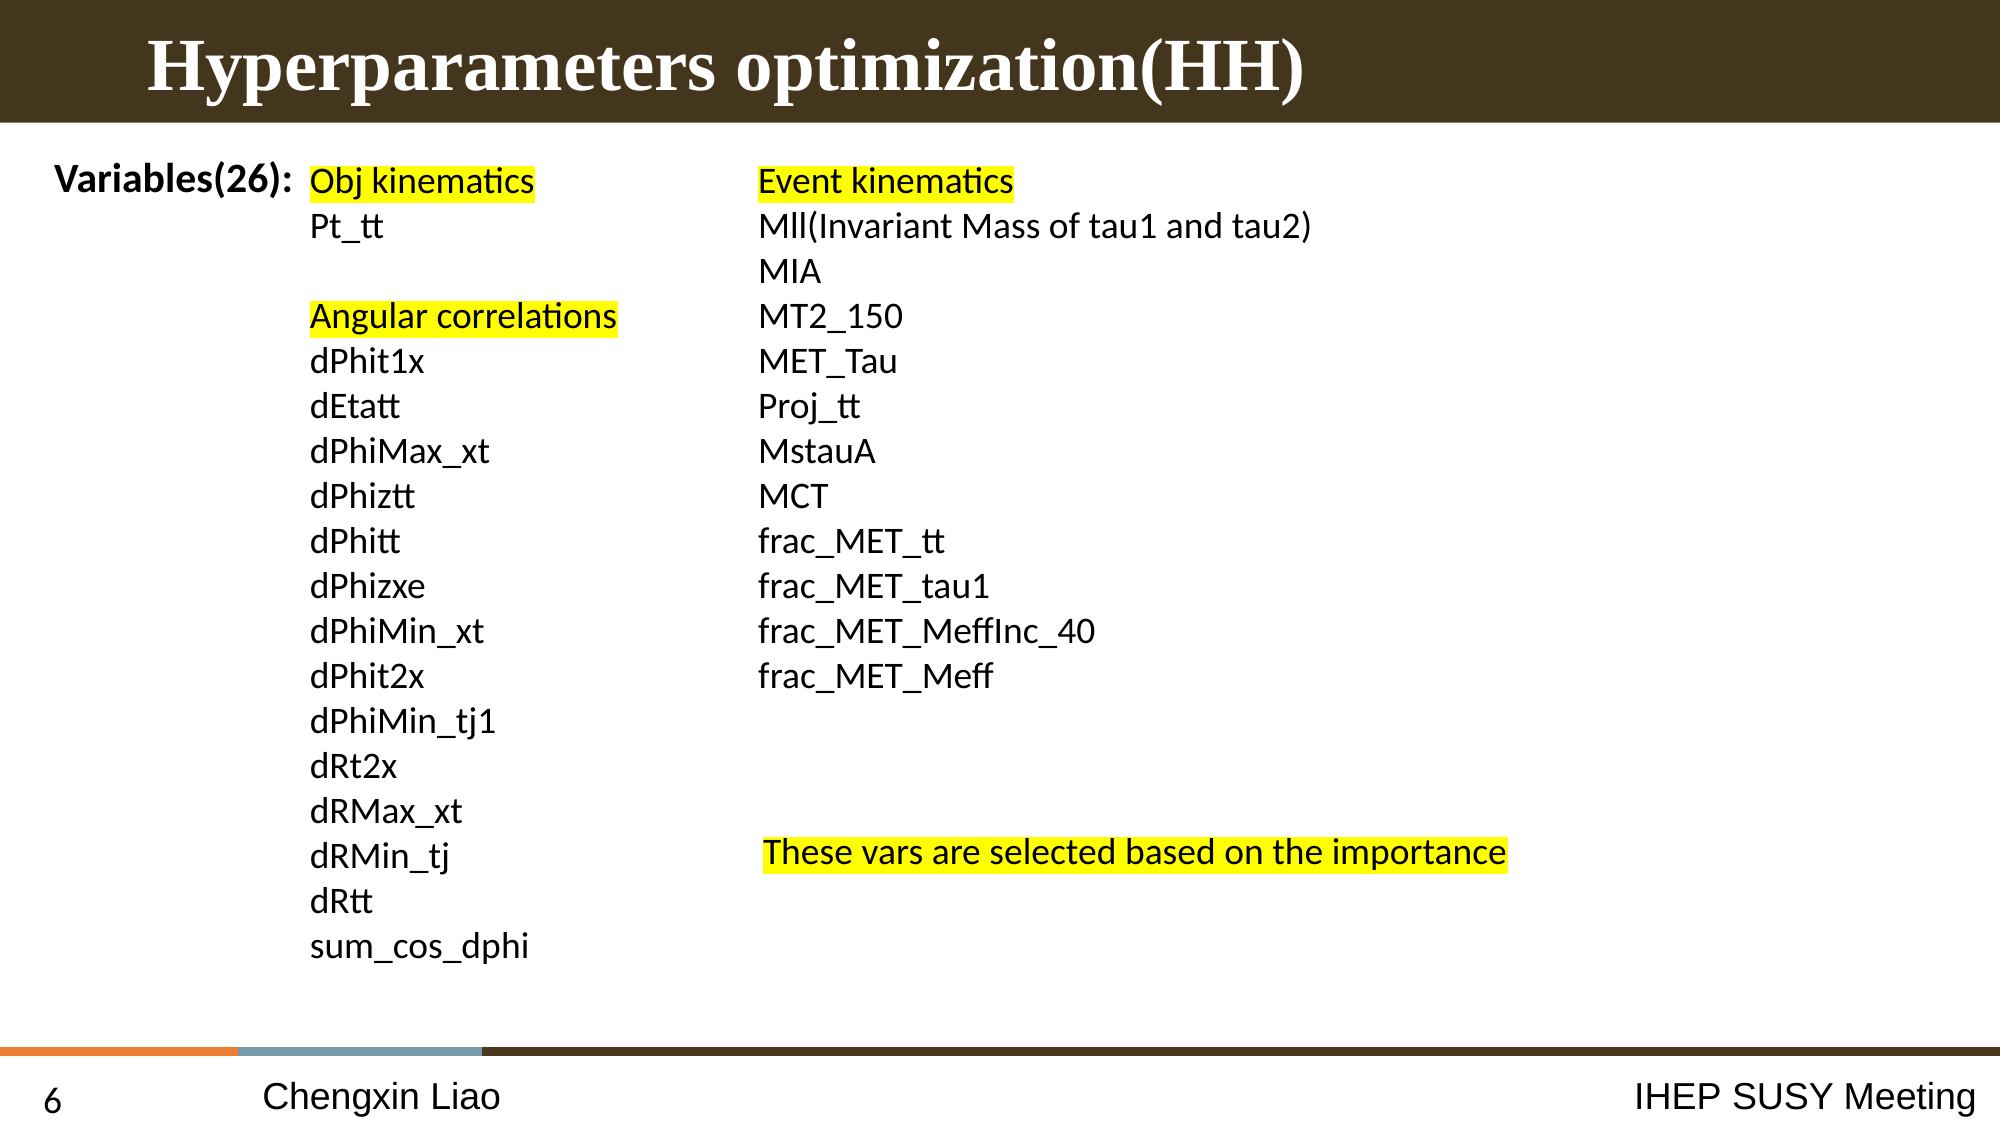

Hyperparameters optimization(HH)
Variables(26):
Obj kinematics
Pt_tt
Angular correlations
dPhit1x
dEtatt
dPhiMax_xt
dPhiztt
dPhitt
dPhizxe
dPhiMin_xt
dPhit2x
dPhiMin_tj1
dRt2x
dRMax_xt
dRMin_tj
dRtt
sum_cos_dphi
Event kinematics
Mll(Invariant Mass of tau1 and tau2)
MIA
MT2_150
MET_Tau
Proj_tt
MstauA
MCT
frac_MET_tt
frac_MET_tau1
frac_MET_MeffInc_40
frac_MET_Meff
These vars are selected based on the importance
Chengxin Liao
IHEP SUSY Meeting
6